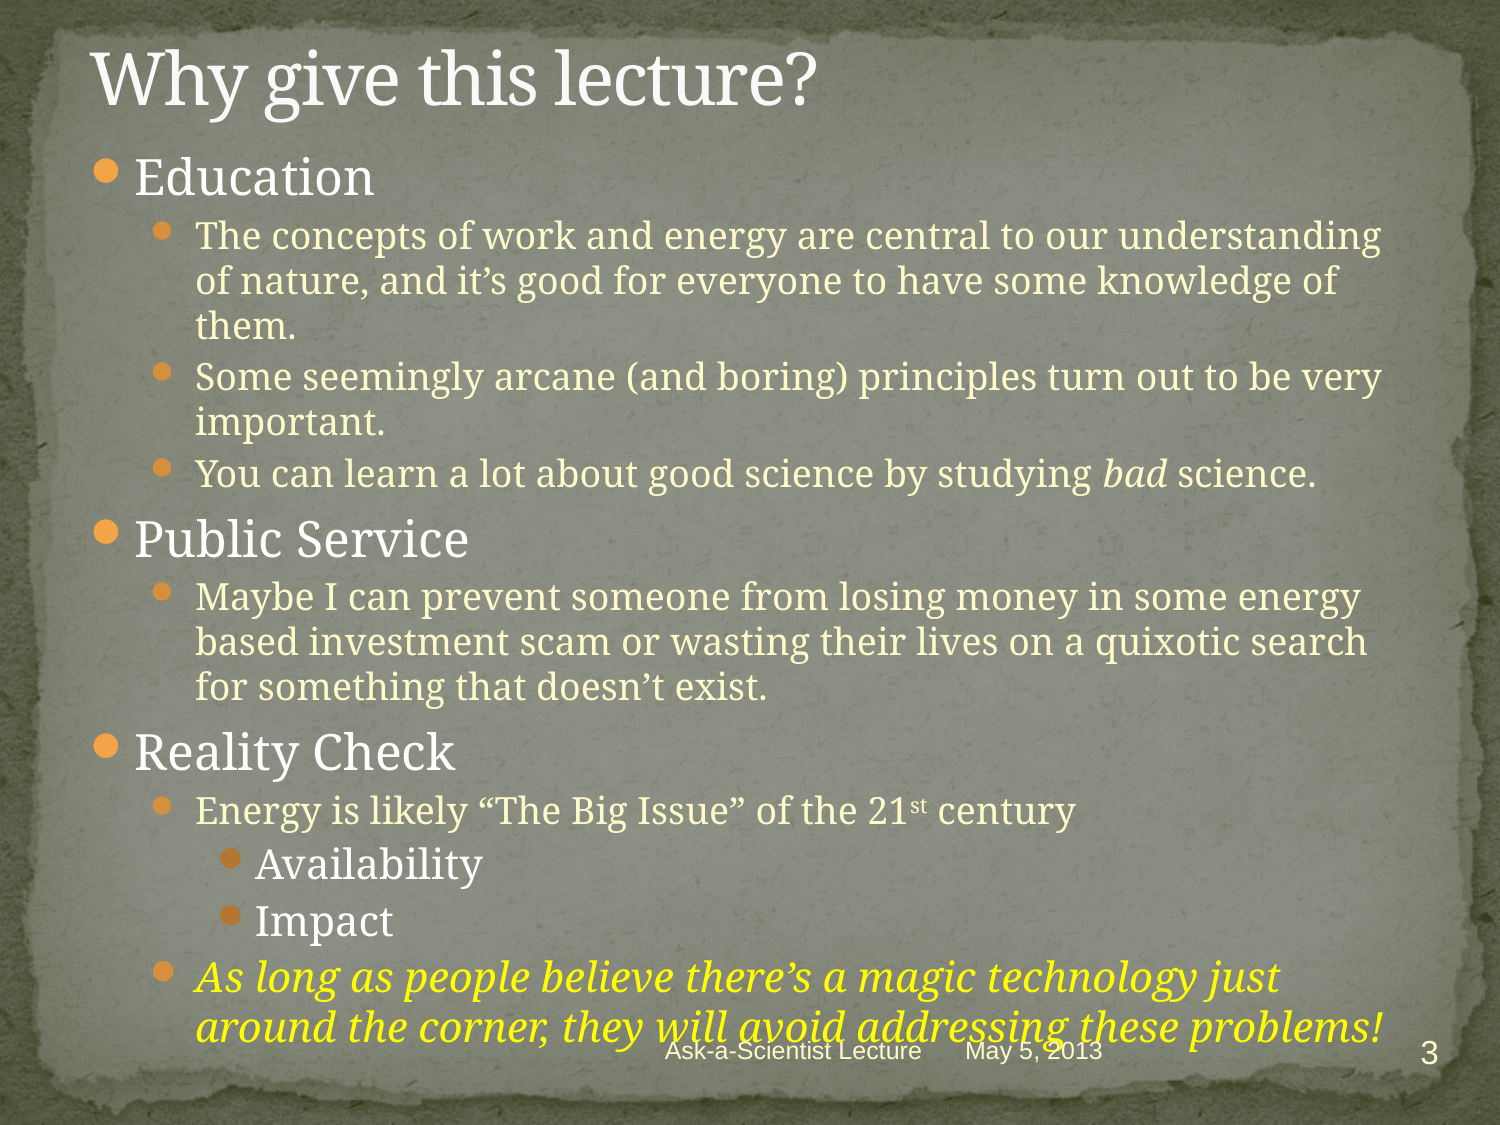

# Why give this lecture?
Education
The concepts of work and energy are central to our understanding of nature, and it’s good for everyone to have some knowledge of them.
Some seemingly arcane (and boring) principles turn out to be very important.
You can learn a lot about good science by studying bad science.
Public Service
Maybe I can prevent someone from losing money in some energy based investment scam or wasting their lives on a quixotic search for something that doesn’t exist.
Reality Check
Energy is likely “The Big Issue” of the 21st century
Availability
Impact
As long as people believe there’s a magic technology just around the corner, they will avoid addressing these problems!
3
Ask-a-Scientist Lecture
May 5, 2013